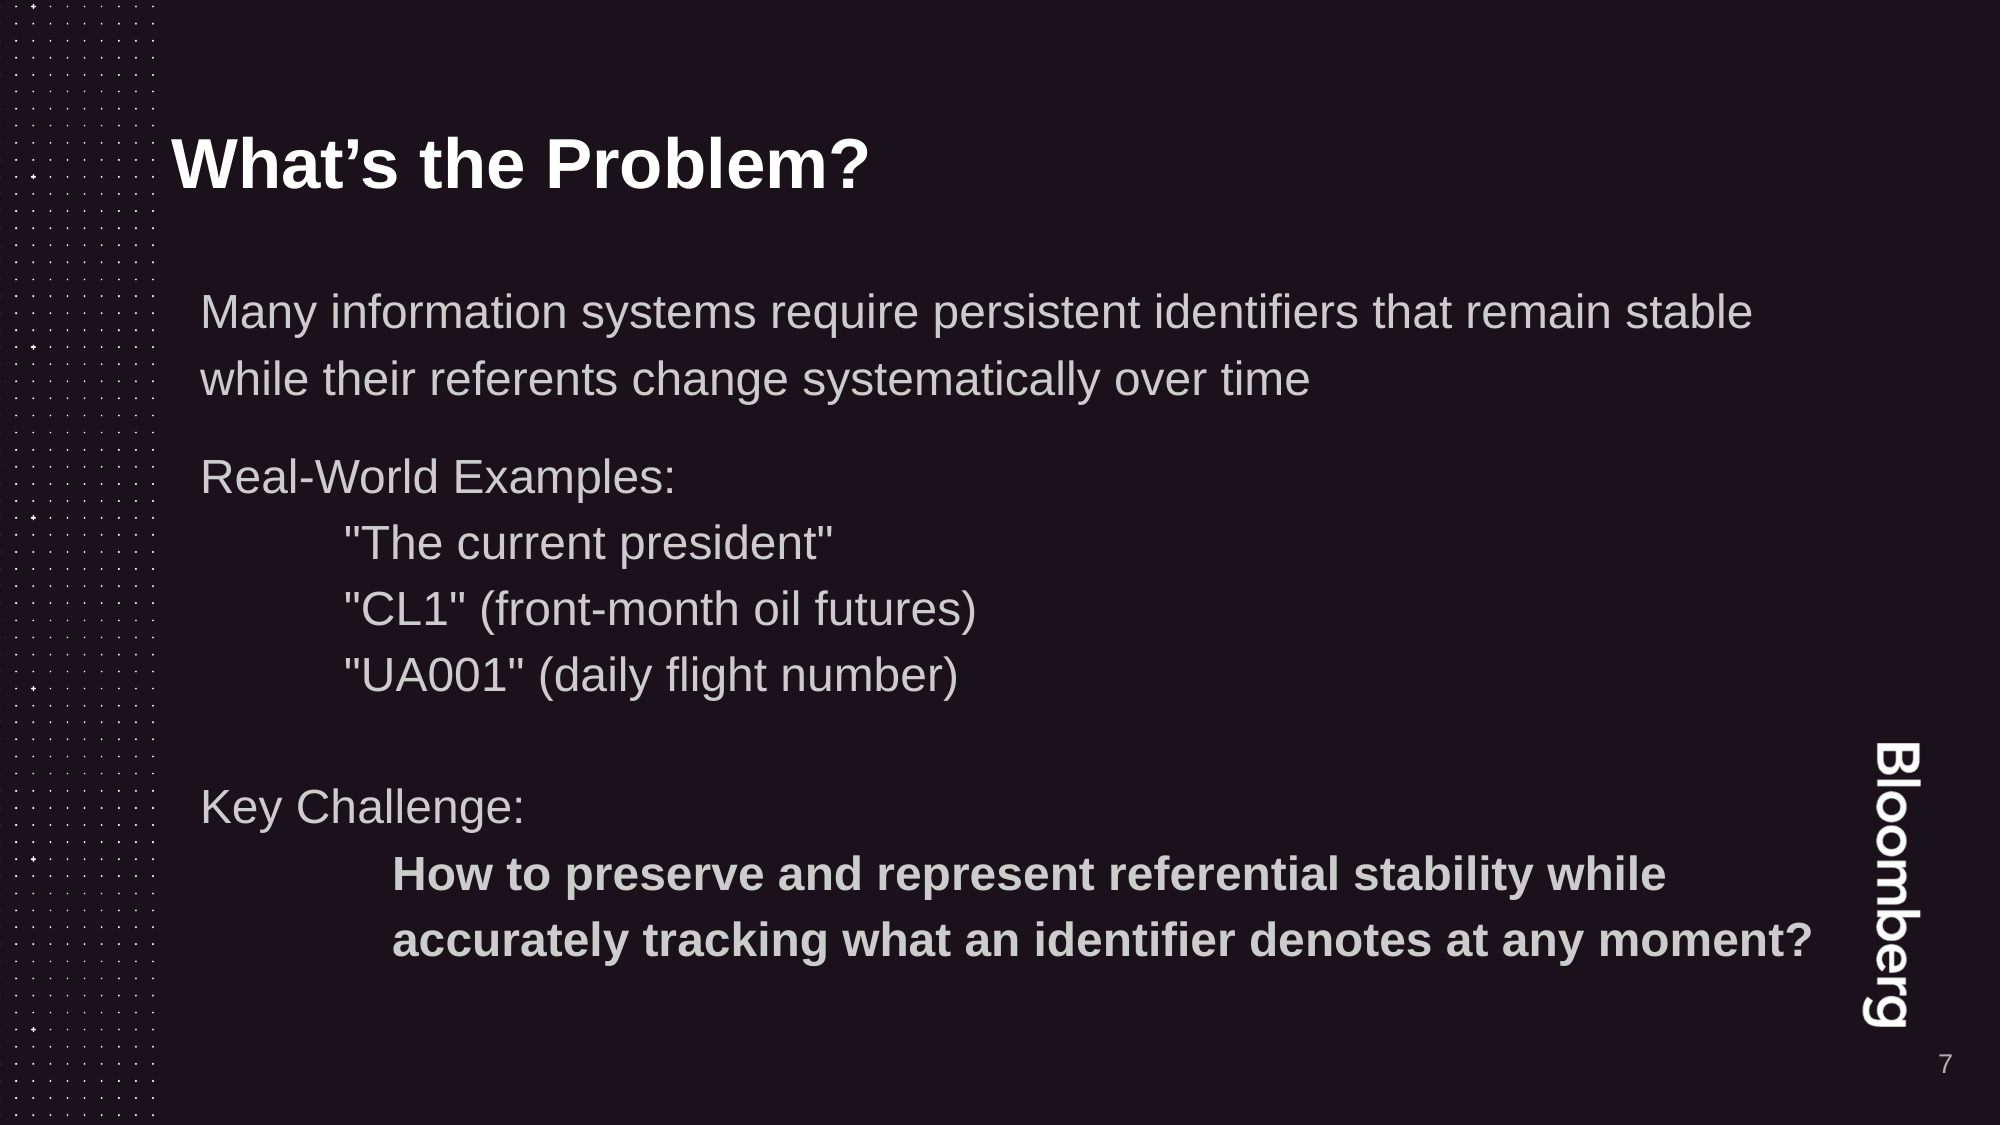

# What’s the Problem?

Many information systems require persistent identifiers that remain stable while their referents change systematically over time
Real-World Examples:
"The current president"
"CL1" (front-month oil futures)
"UA001" (daily flight number)

Key Challenge:
How to preserve and represent referential stability while accurately tracking what an identifier denotes at any moment?
7